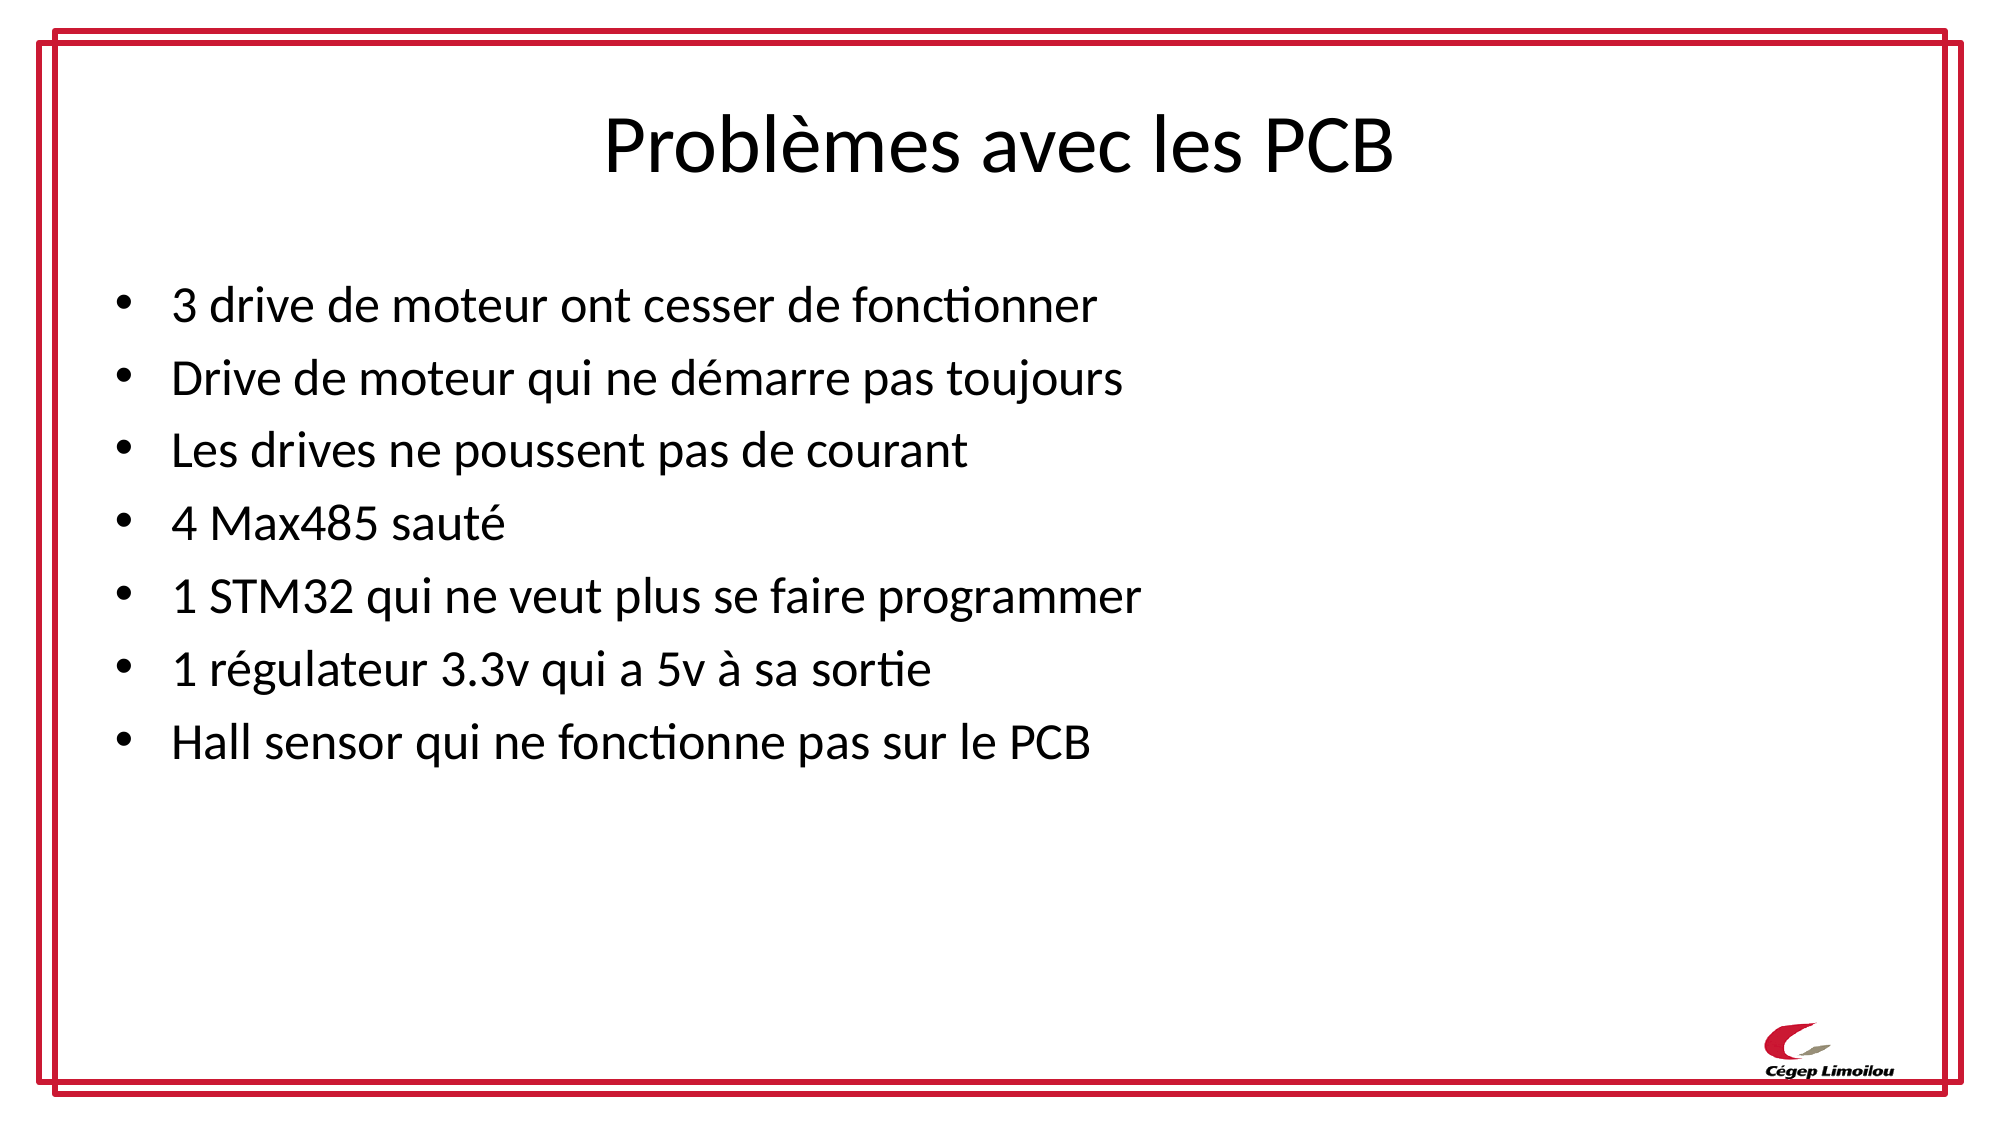

# Problèmes avec les PCB
3 drive de moteur ont cesser de fonctionner
Drive de moteur qui ne démarre pas toujours
Les drives ne poussent pas de courant
4 Max485 sauté
1 STM32 qui ne veut plus se faire programmer
1 régulateur 3.3v qui a 5v à sa sortie
Hall sensor qui ne fonctionne pas sur le PCB